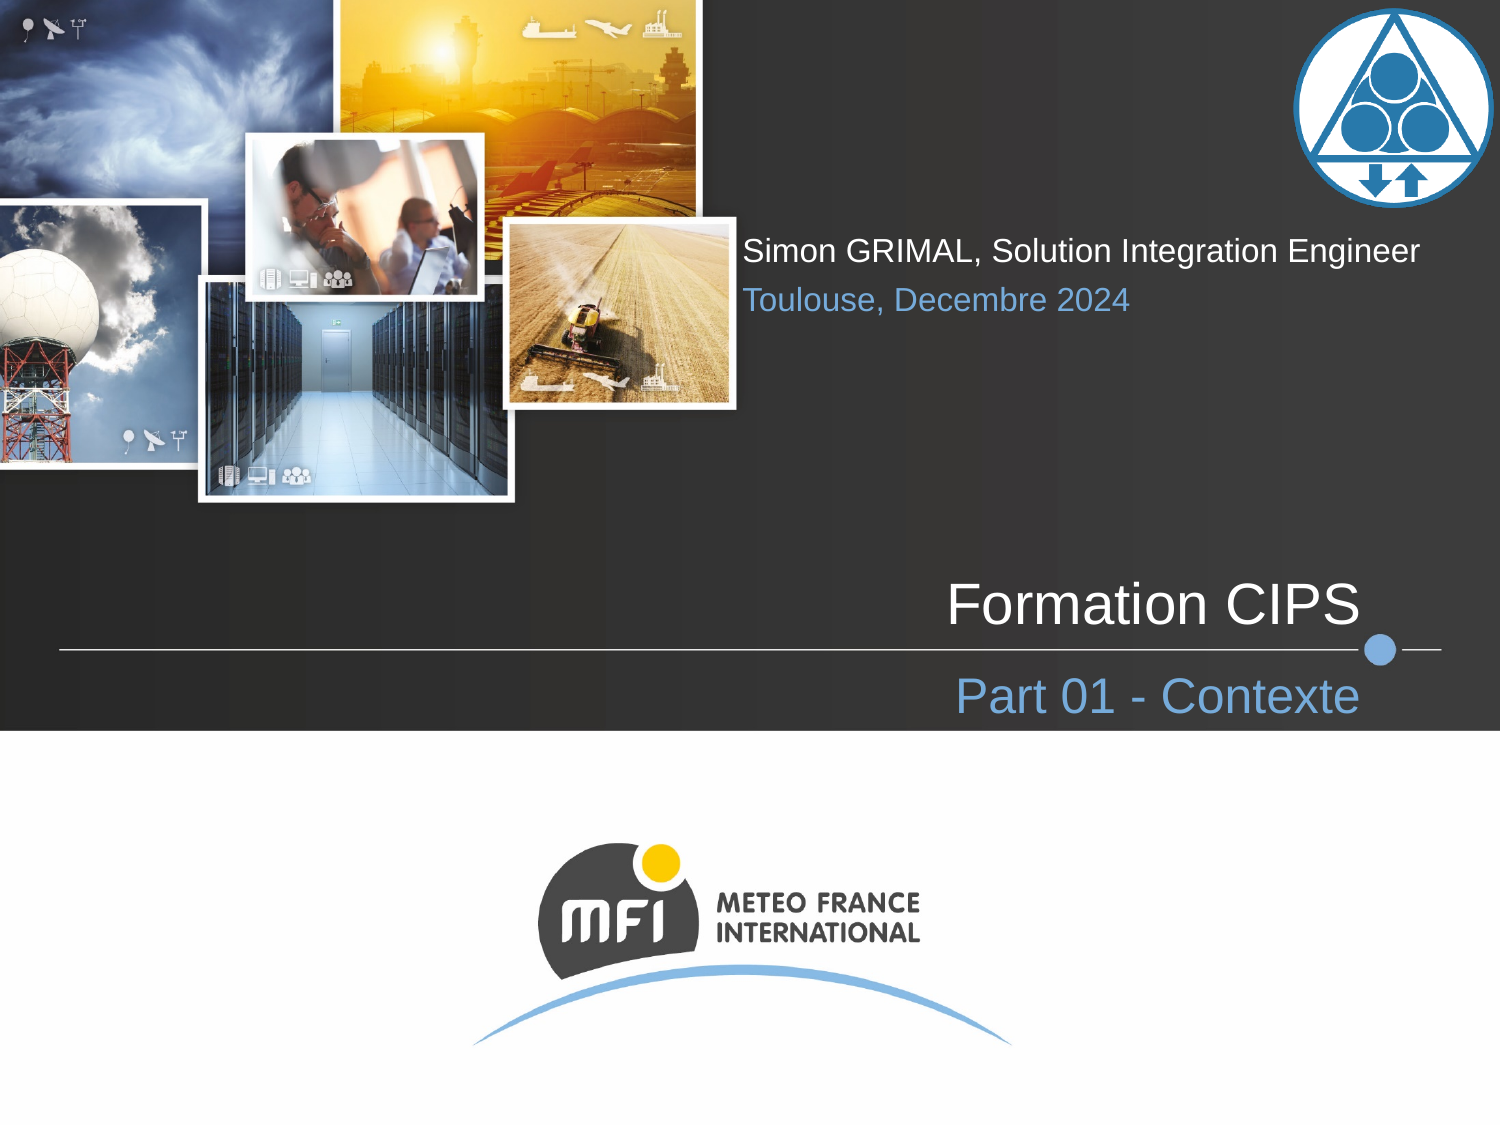

Simon GRIMAL, Solution Integration Engineer
Toulouse, Decembre 2024
# Formation CIPS
Part 01 - Contexte